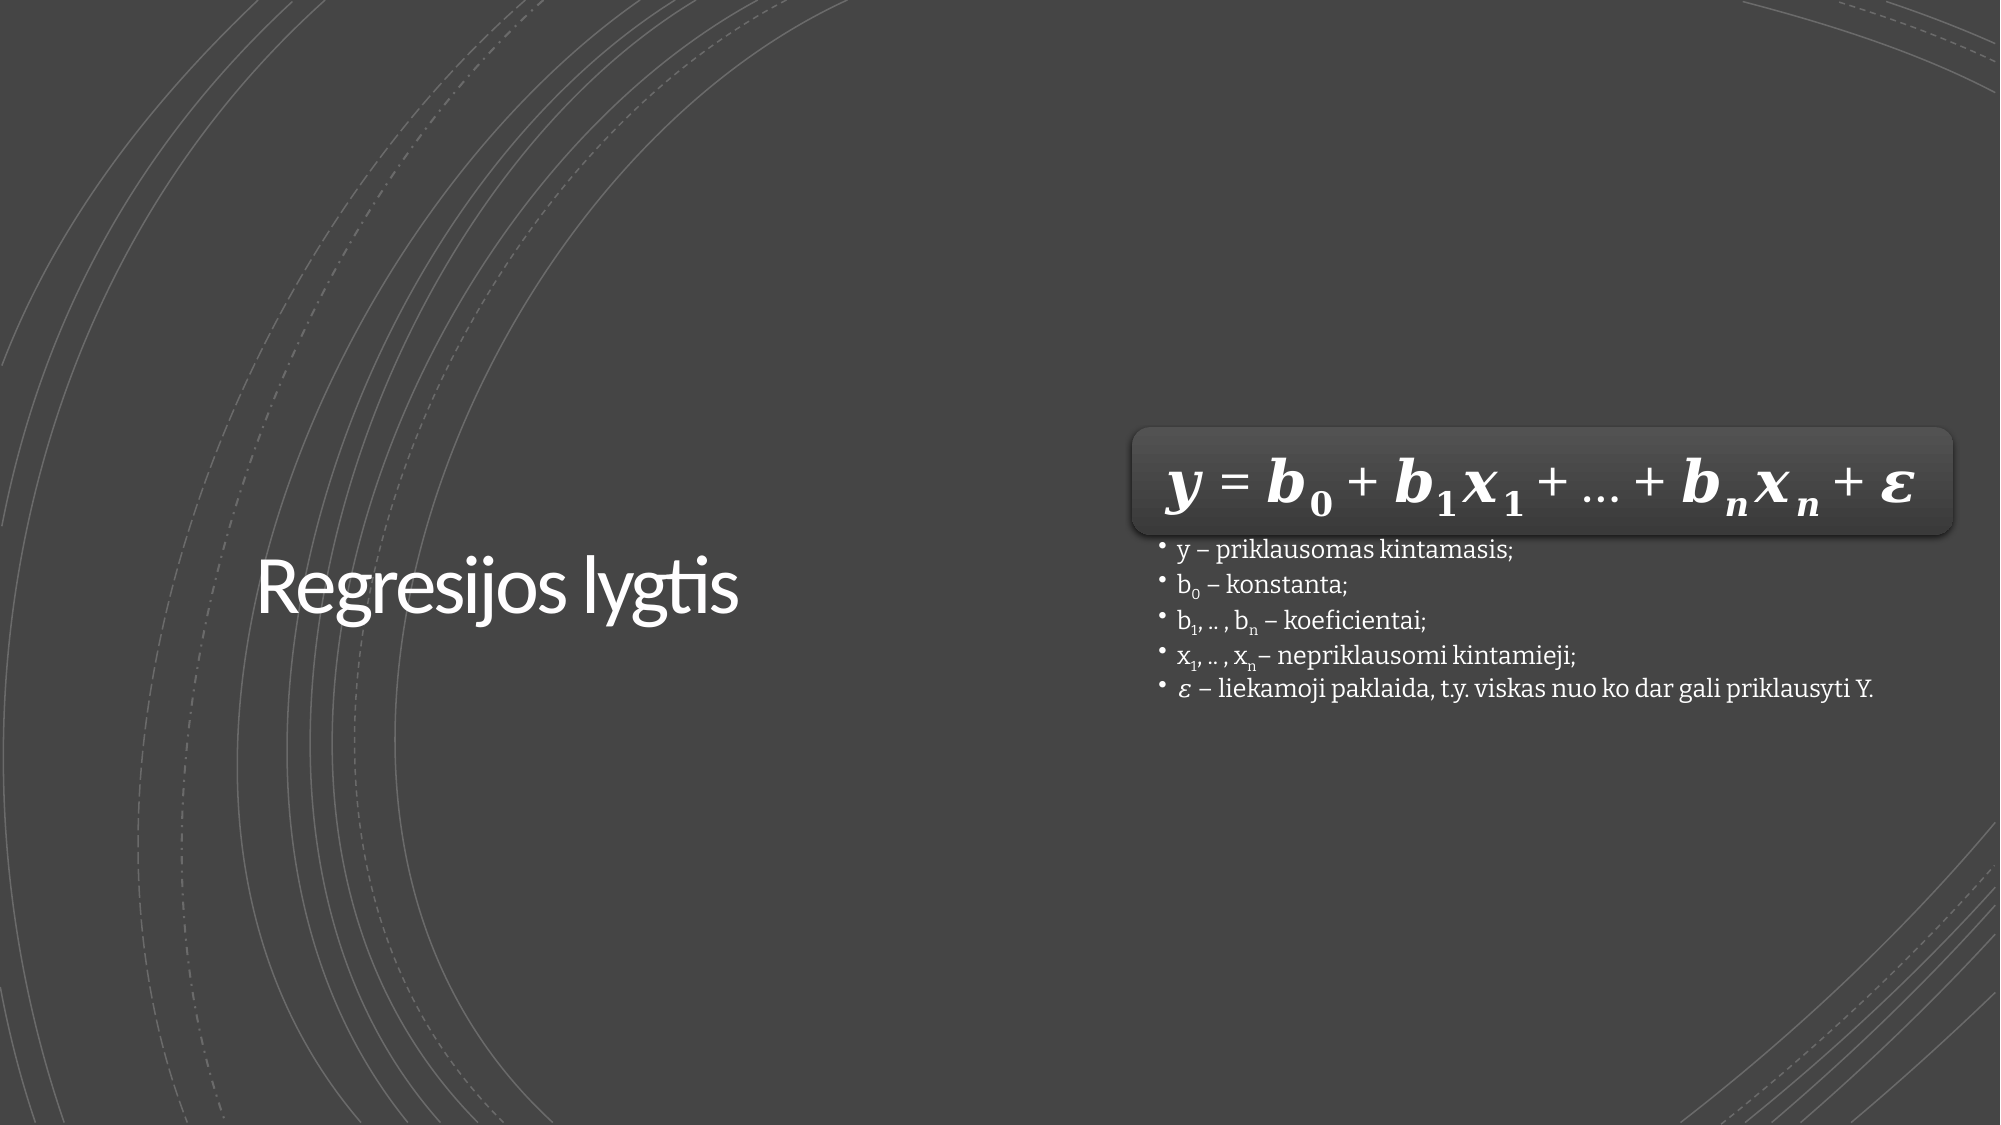

𝒚 = 𝒃𝟎 + 𝒃𝟏𝒙𝟏 + … + 𝒃𝒏𝒙𝒏 + 𝜺
y – priklausomas kintamasis;
b0 – konstanta;
b1, .. , bn – koeficientai;
x1, .. , xn– nepriklausomi kintamieji;
𝜀 – liekamoji paklaida, t.y. viskas nuo ko dar gali priklausyti Y.
# Regresijos lygtis